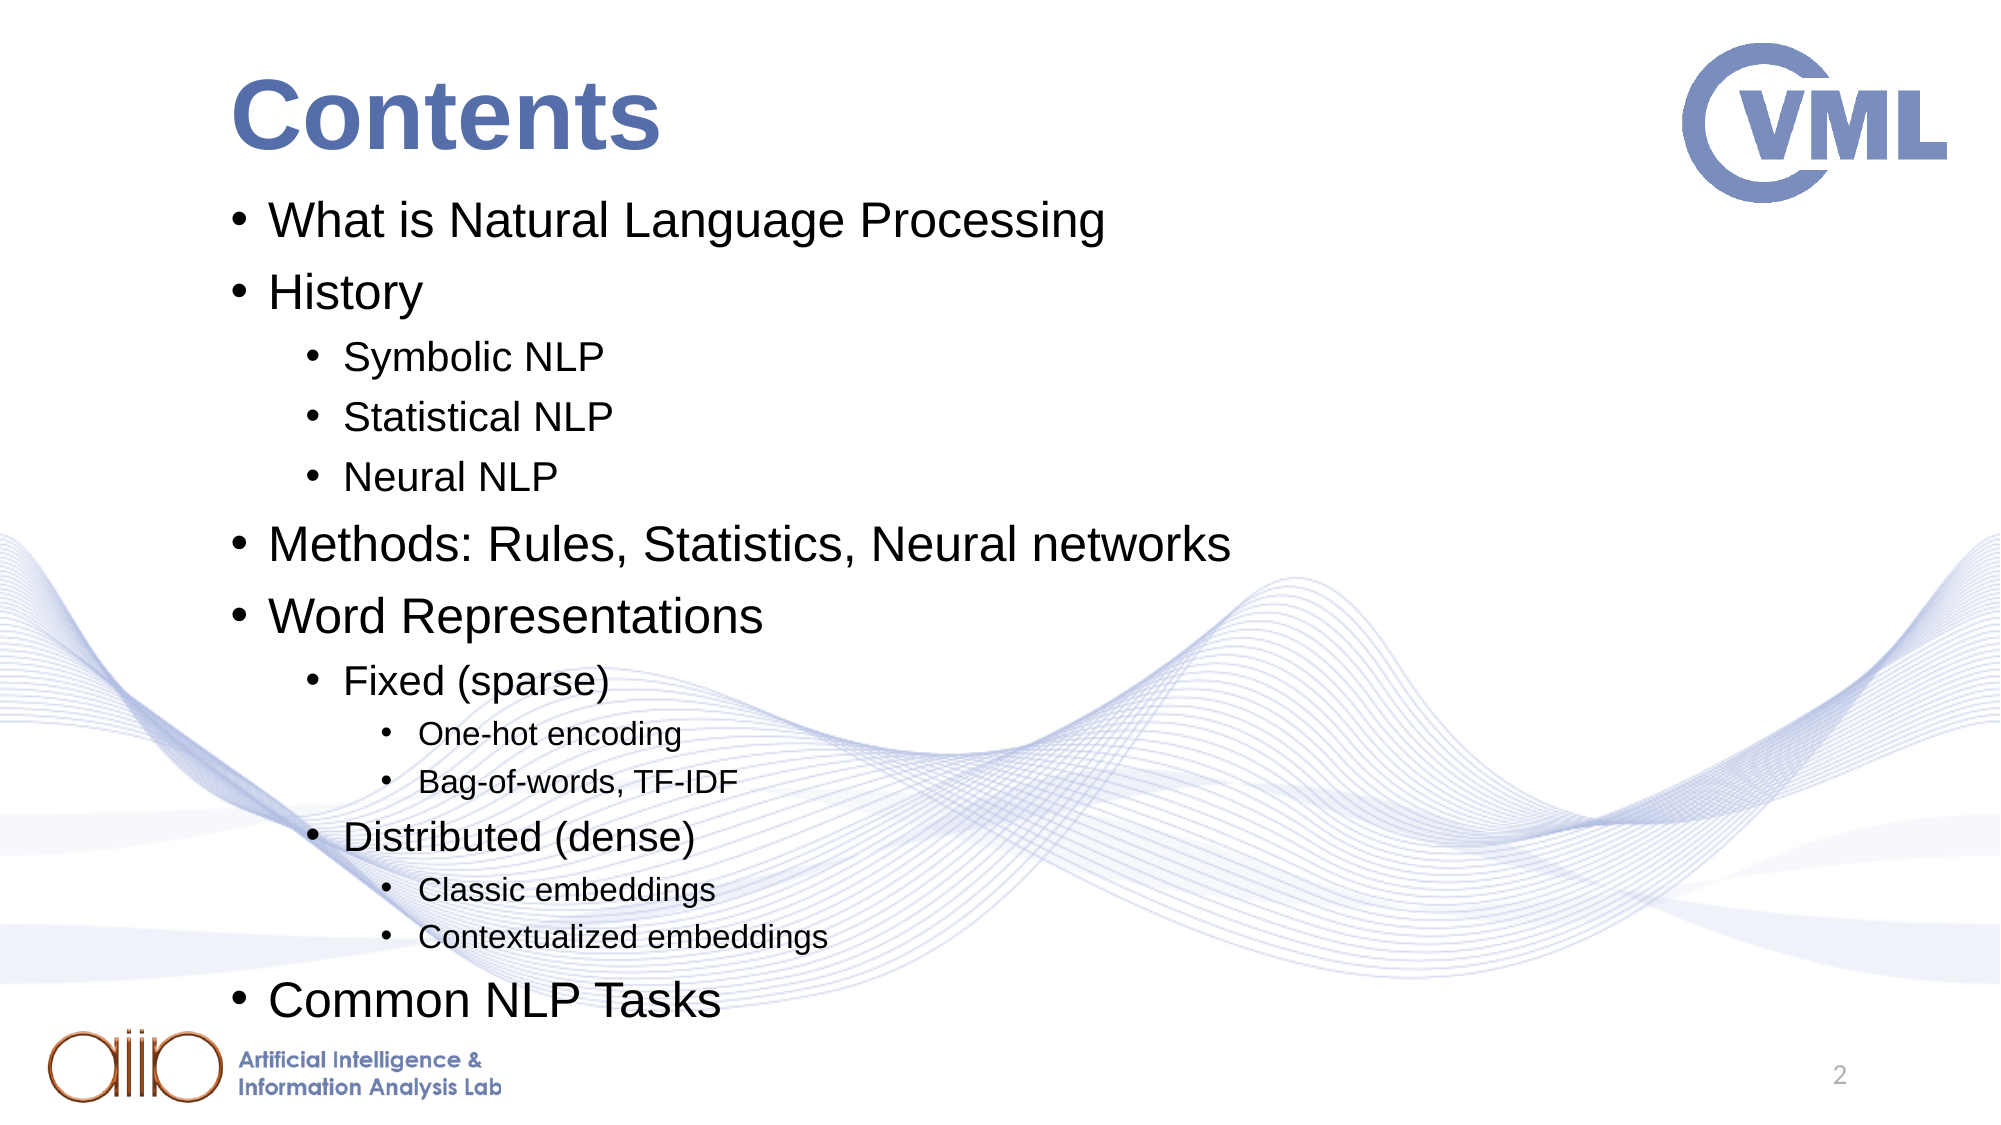

Contents
What is Natural Language Processing
History
Symbolic NLP
Statistical NLP
Neural NLP
Methods: Rules, Statistics, Neural networks
Word Representations
Fixed (sparse)
One-hot encoding
Bag-of-words, TF-IDF
Distributed (dense)
Classic embeddings
Contextualized embeddings
Common NLP Tasks

2